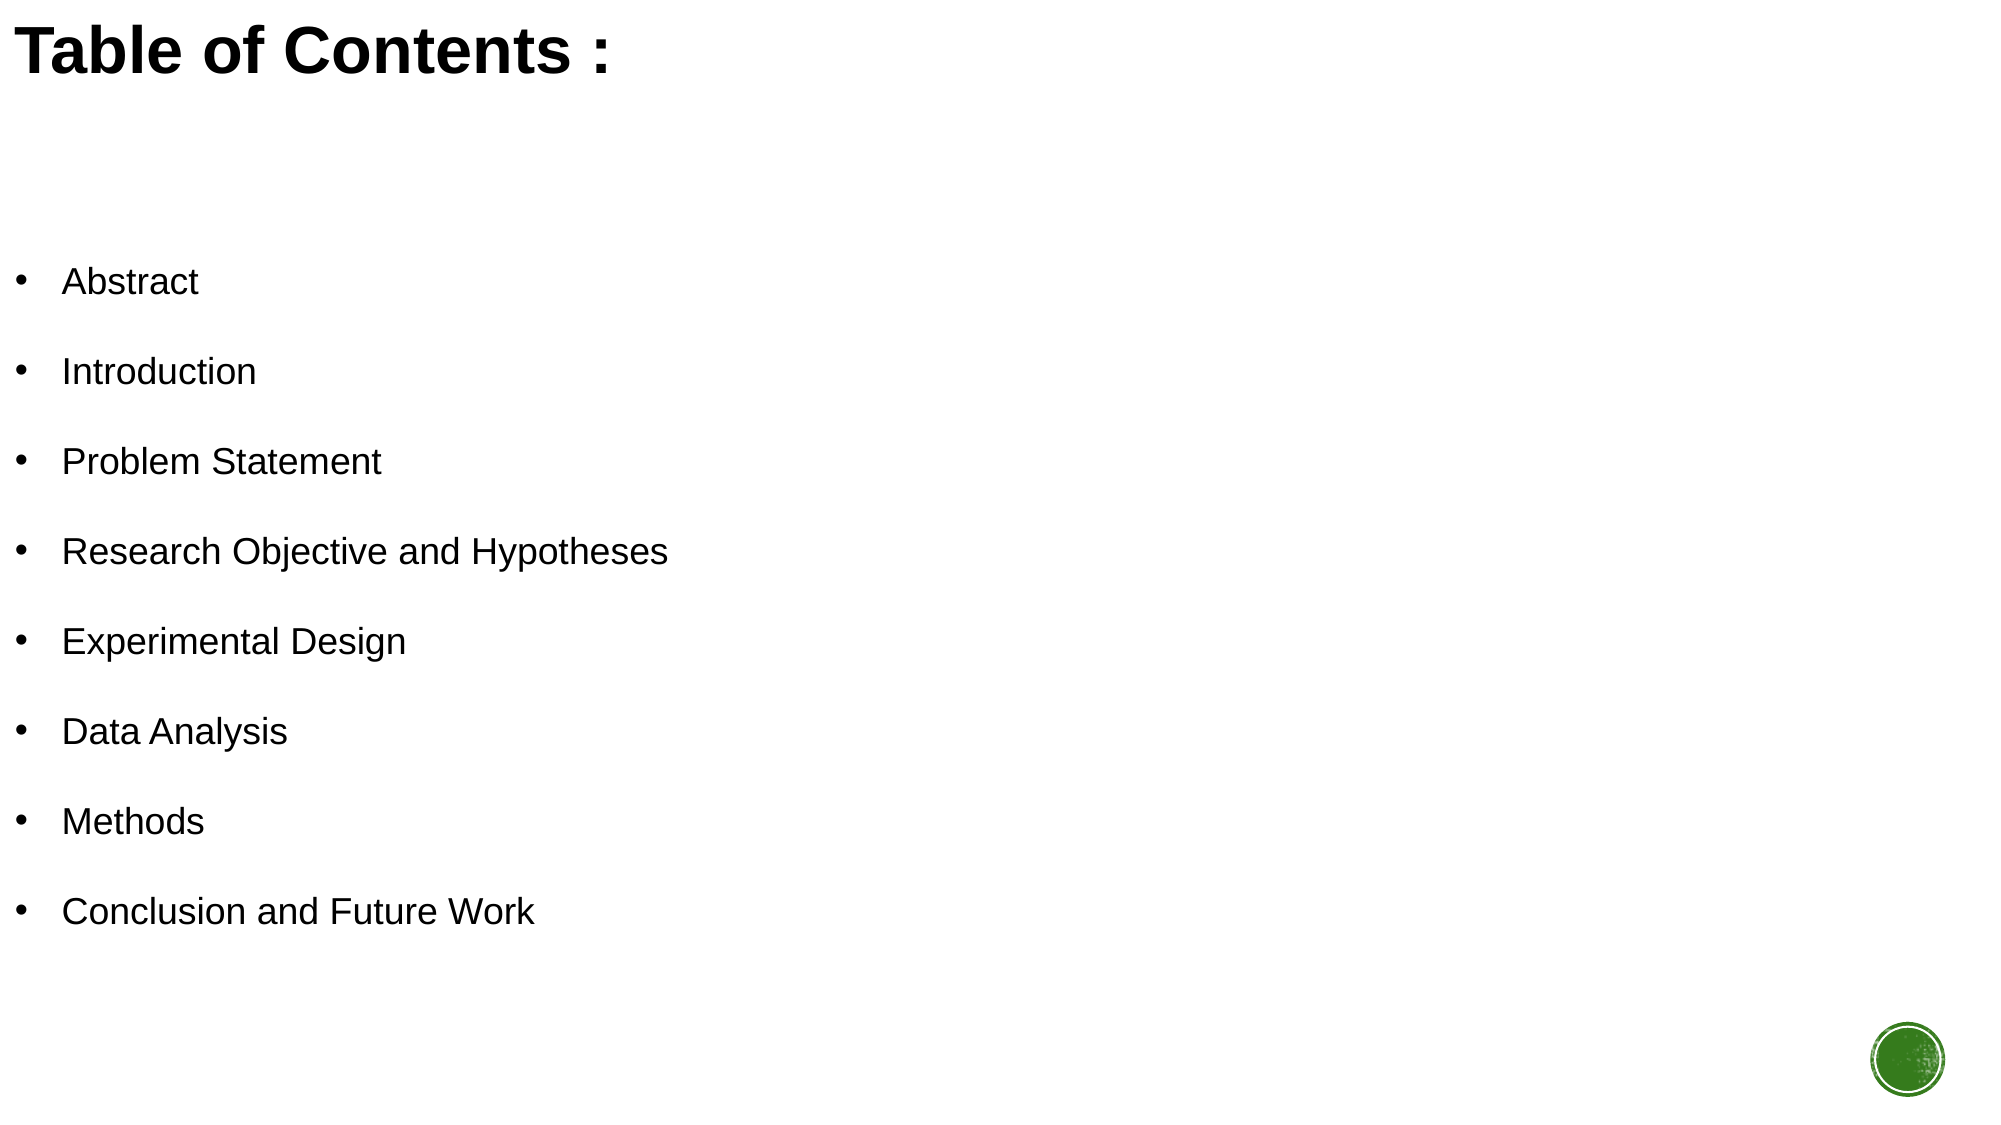

Table of Contents :

Abstract

Introduction

Problem Statement

Research Objective and Hypotheses

Experimental Design

Data Analysis

Methods

Conclusion and Future Work